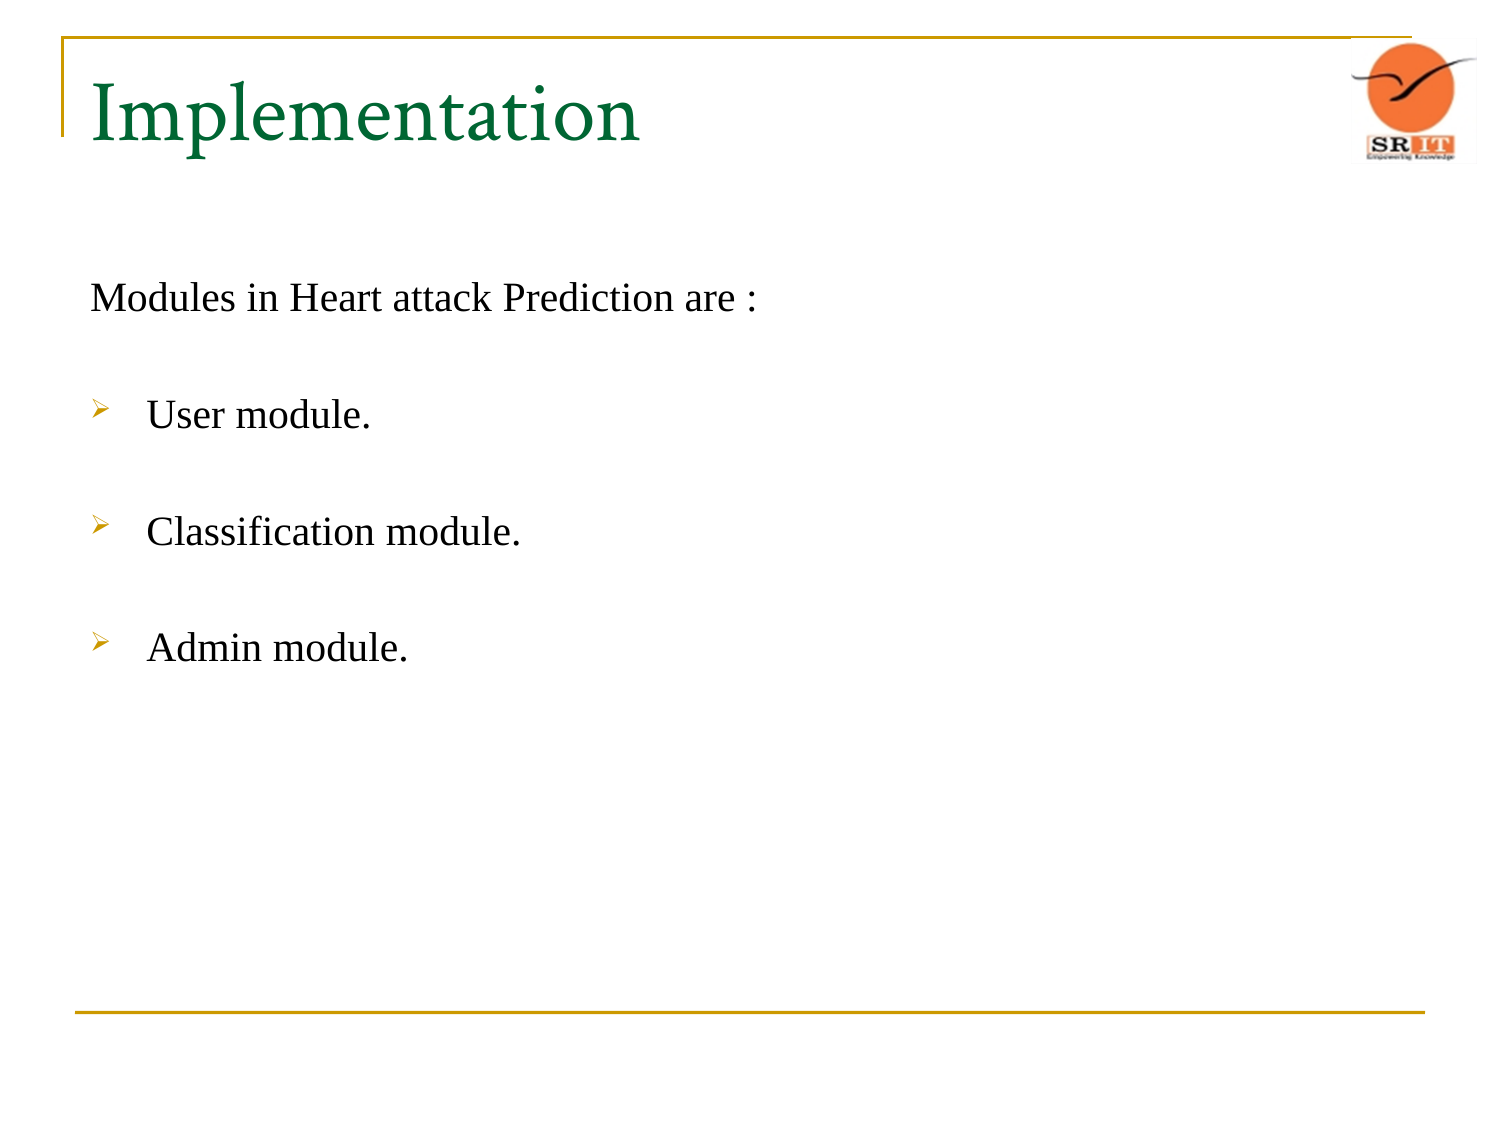

# Implementation
Modules in Heart attack Prediction are :

User module.

Classification module.

Admin module.